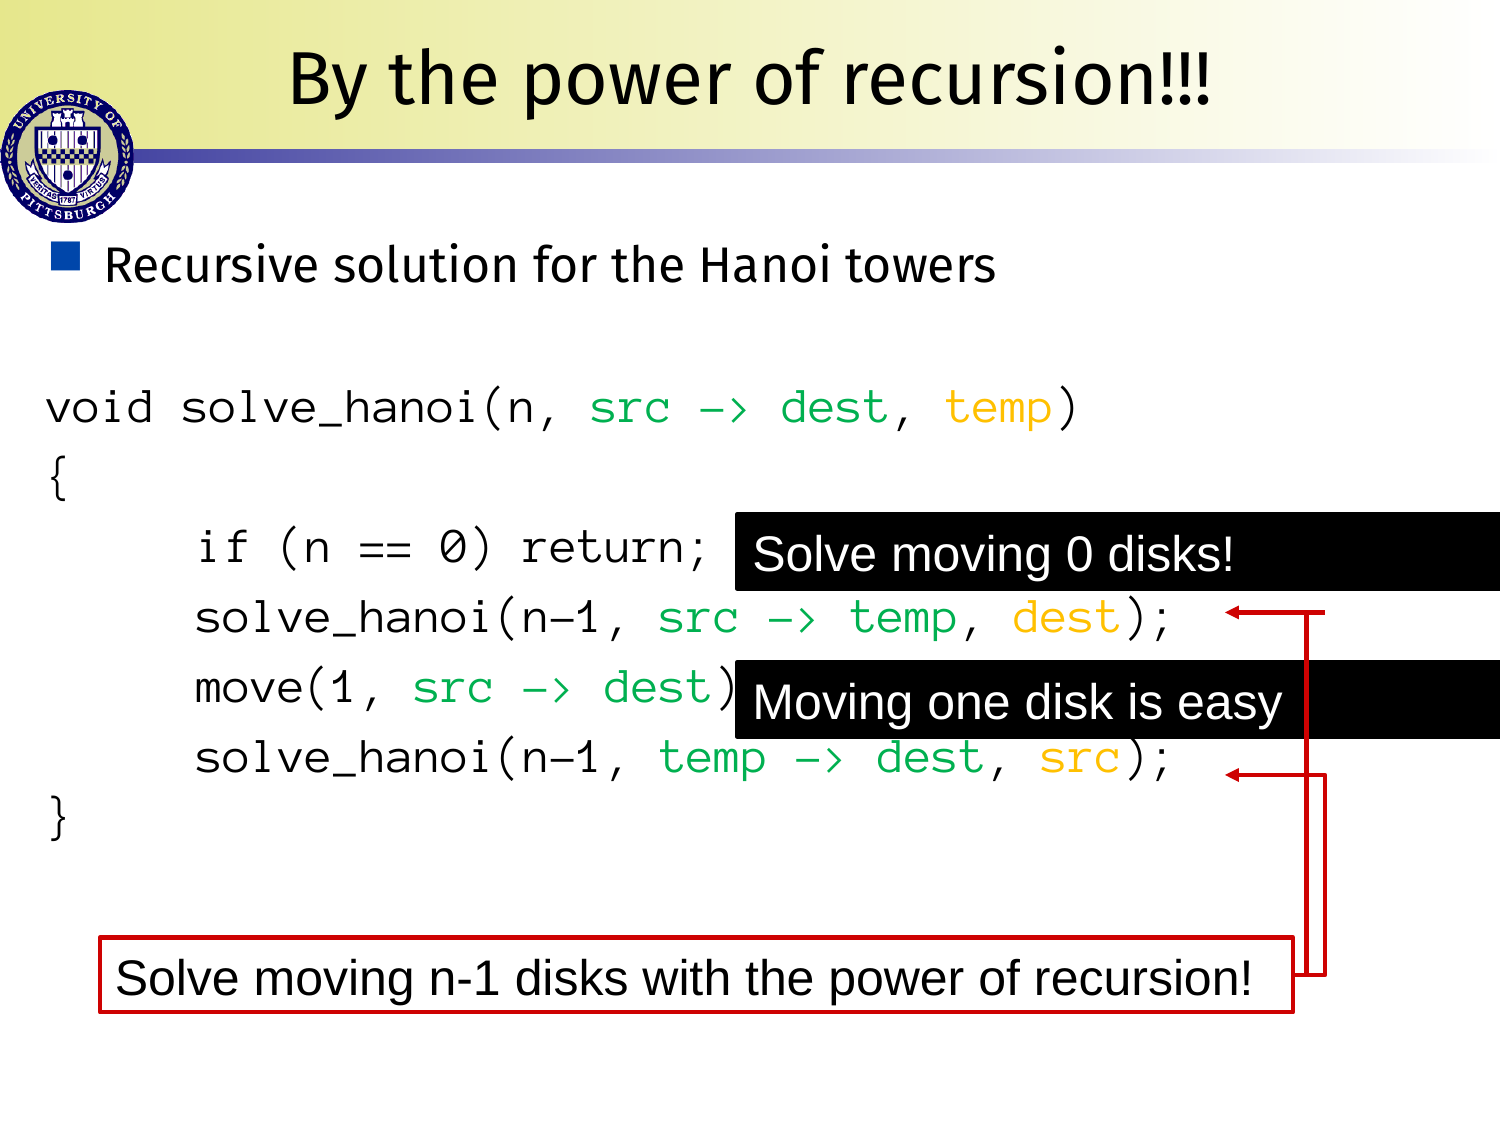

# By the power of recursion!!!
Recursive solution for the Hanoi towers

void solve_hanoi(n, src -> dest, temp)
{
	if (n == 0) return;
	solve_hanoi(n-1, src -> temp, dest);
	move(1, src -> dest);
	solve_hanoi(n-1, temp -> dest, src);
}
Solve moving 0 disks!
Moving one disk is easy
Solve moving n-1 disks with the power of recursion!